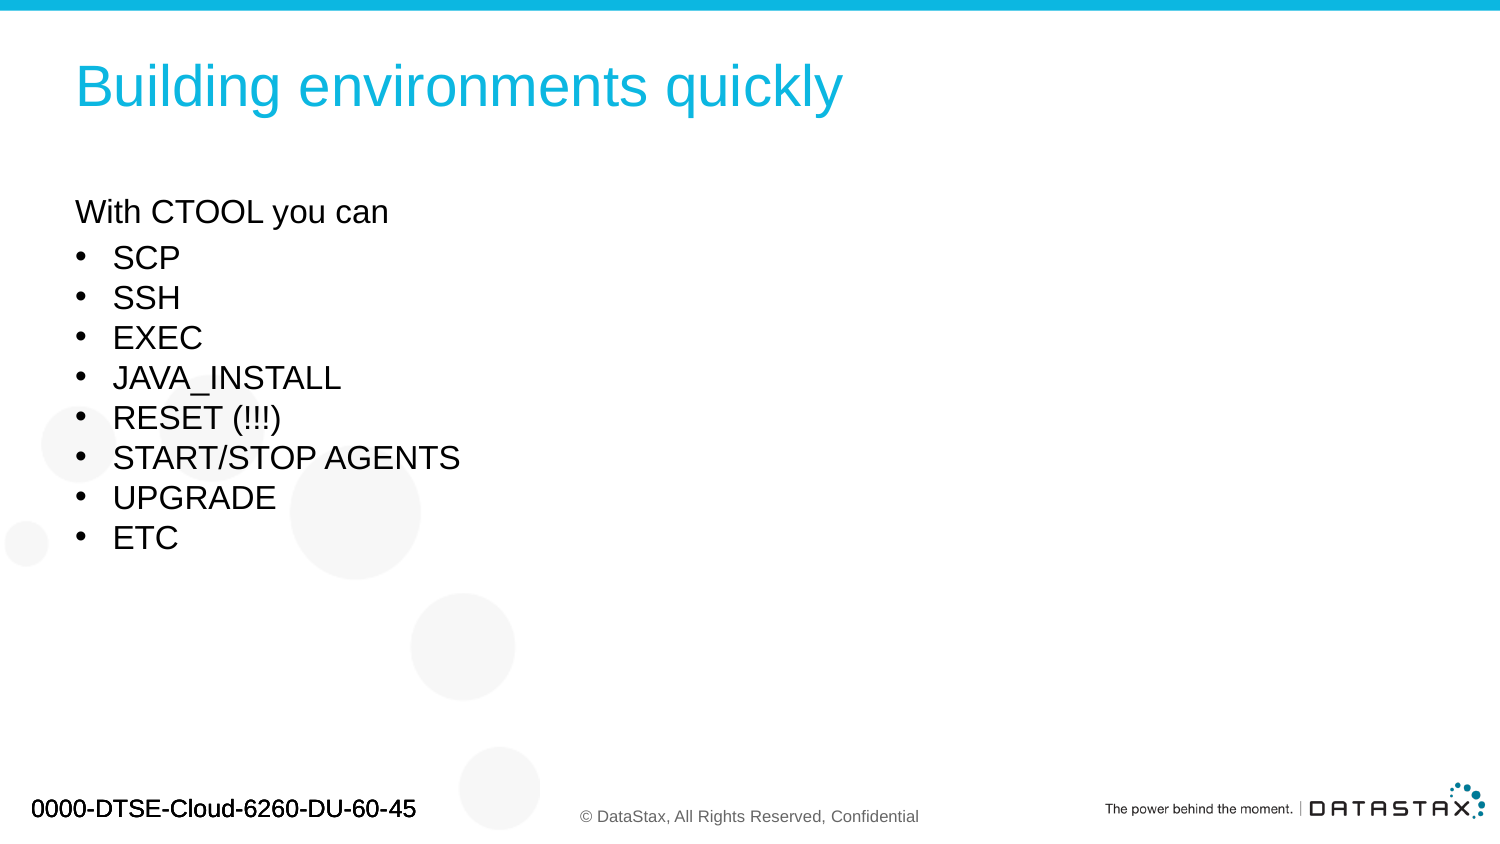

# Building environments quickly
With CTOOL you can
SCP
SSH
EXEC
JAVA_INSTALL
RESET (!!!)
START/STOP AGENTS
UPGRADE
ETC

0000-DTSE-Cloud-6260-DU-60-45
0000-DTSE-Cloud-6260-DU-60-45
0000-DTSE-Cloud-6260-DU-60-45